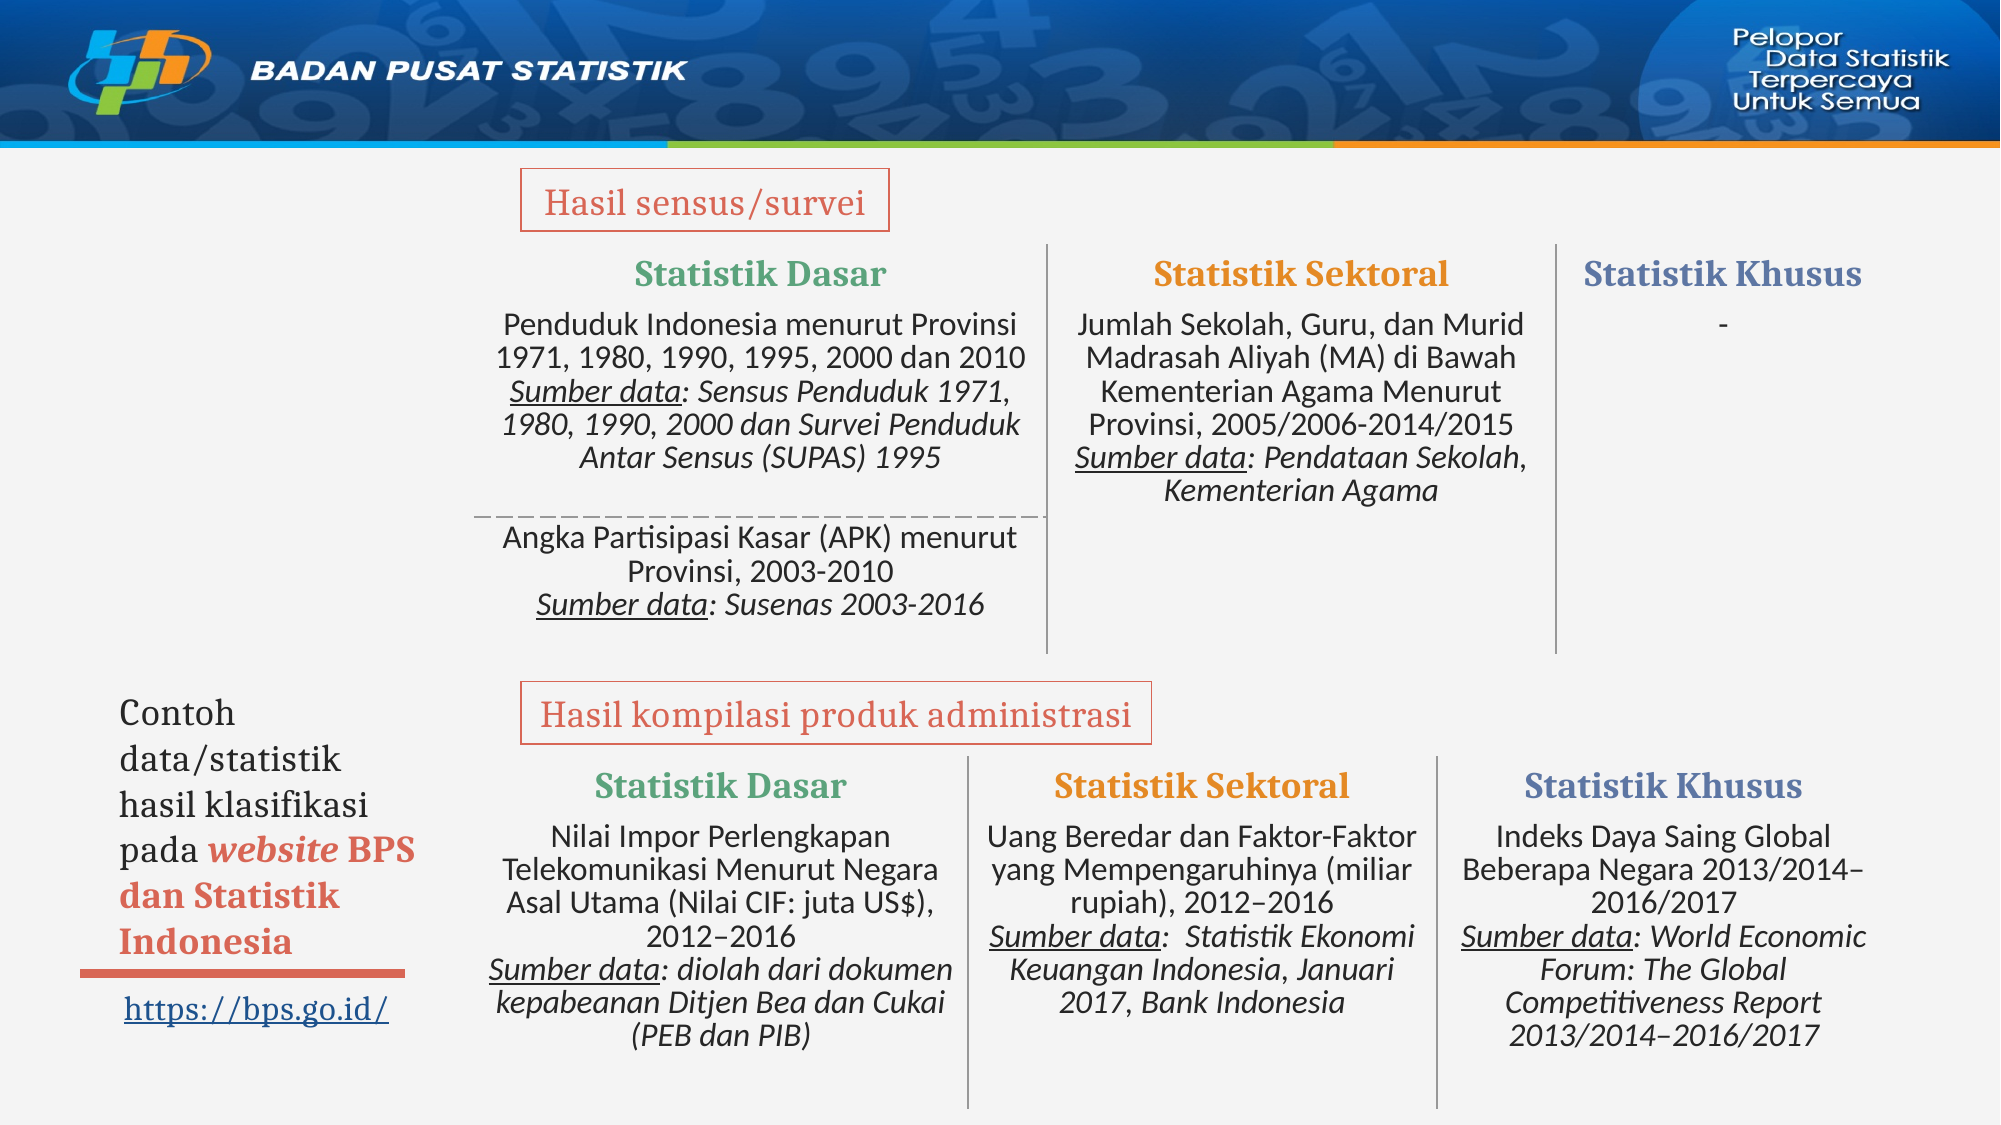

Hasil sensus/survei
| Statistik Dasar | Statistik Sektoral | Statistik Khusus |
| --- | --- | --- |
| Penduduk Indonesia menurut Provinsi 1971, 1980, 1990, 1995, 2000 dan 2010 Sumber data: Sensus Penduduk 1971, 1980, 1990, 2000 dan Survei Penduduk Antar Sensus (SUPAS) 1995 | Jumlah Sekolah, Guru, dan Murid Madrasah Aliyah (MA) di Bawah Kementerian Agama Menurut Provinsi, 2005/2006-2014/2015 Sumber data: Pendataan Sekolah, Kementerian Agama | - |
| Angka Partisipasi Kasar (APK) menurut Provinsi, 2003-2010 Sumber data: Susenas 2003-2016 |  |  |
Contoh data/statistik hasil klasifikasi pada website BPS dan Statistik Indonesia
Hasil kompilasi produk administrasi
| Statistik Dasar | Statistik Sektoral | Statistik Khusus |
| --- | --- | --- |
| Nilai Impor Perlengkapan Telekomunikasi Menurut Negara Asal Utama (Nilai CIF: juta US$), 2012–2016 Sumber data: diolah dari dokumen kepabeanan Ditjen Bea dan Cukai (PEB dan PIB) | Uang Beredar dan Faktor-Faktor yang Mempengaruhinya (miliar rupiah), 2012–2016 Sumber data: Statistik Ekonomi Keuangan Indonesia, Januari 2017, Bank Indonesia | Indeks Daya Saing Global Beberapa Negara 2013/2014–2016/2017 Sumber data: World Economic Forum: The Global Competitiveness Report 2013/2014–2016/2017 |
https://bps.go.id/